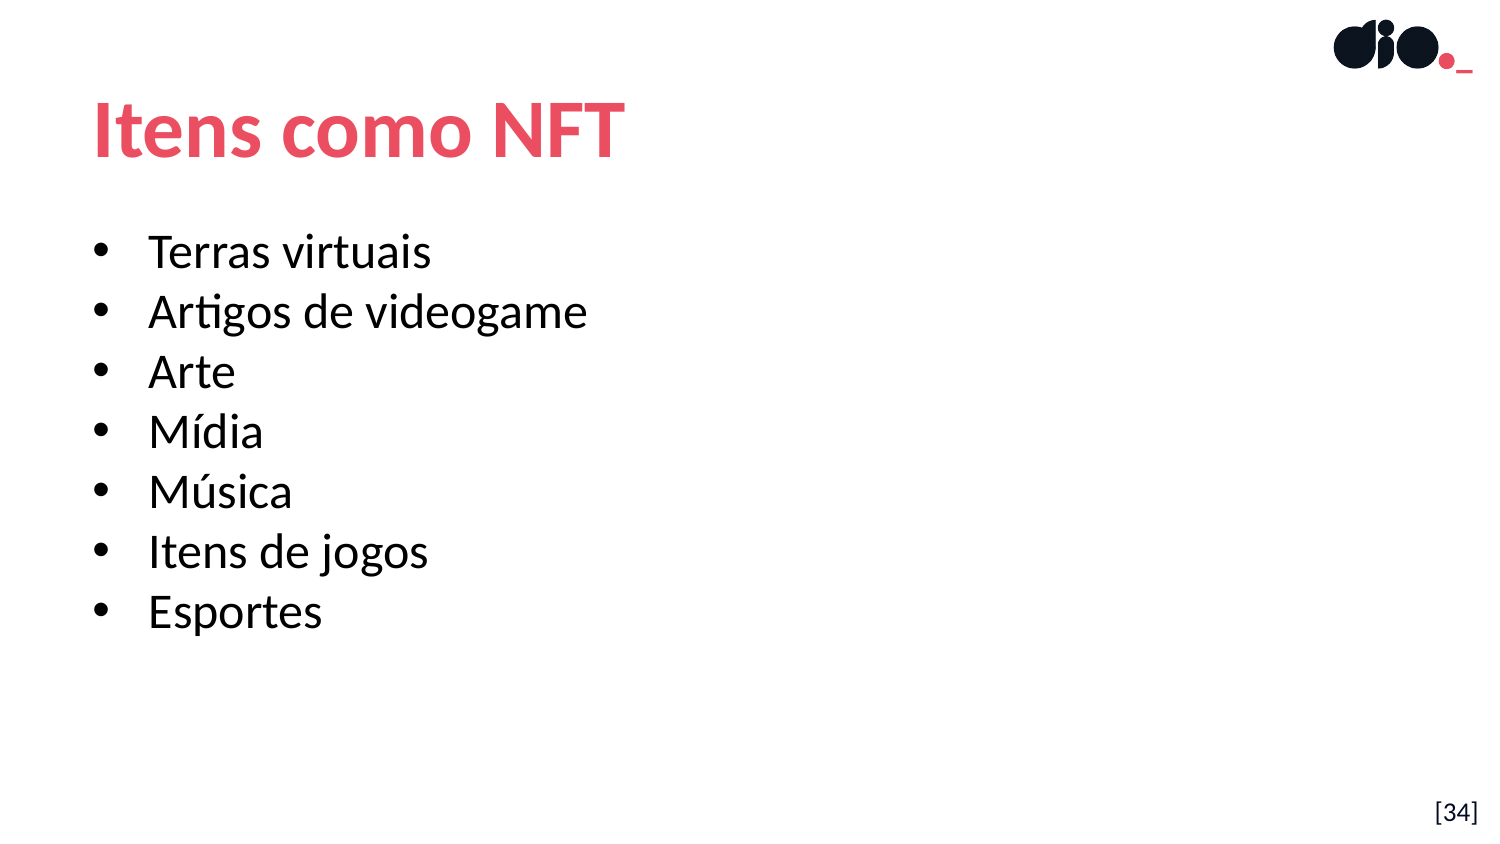

Itens como NFT
Terras virtuais
Artigos de videogame
Arte
Mídia
Música
Itens de jogos
Esportes
[34]